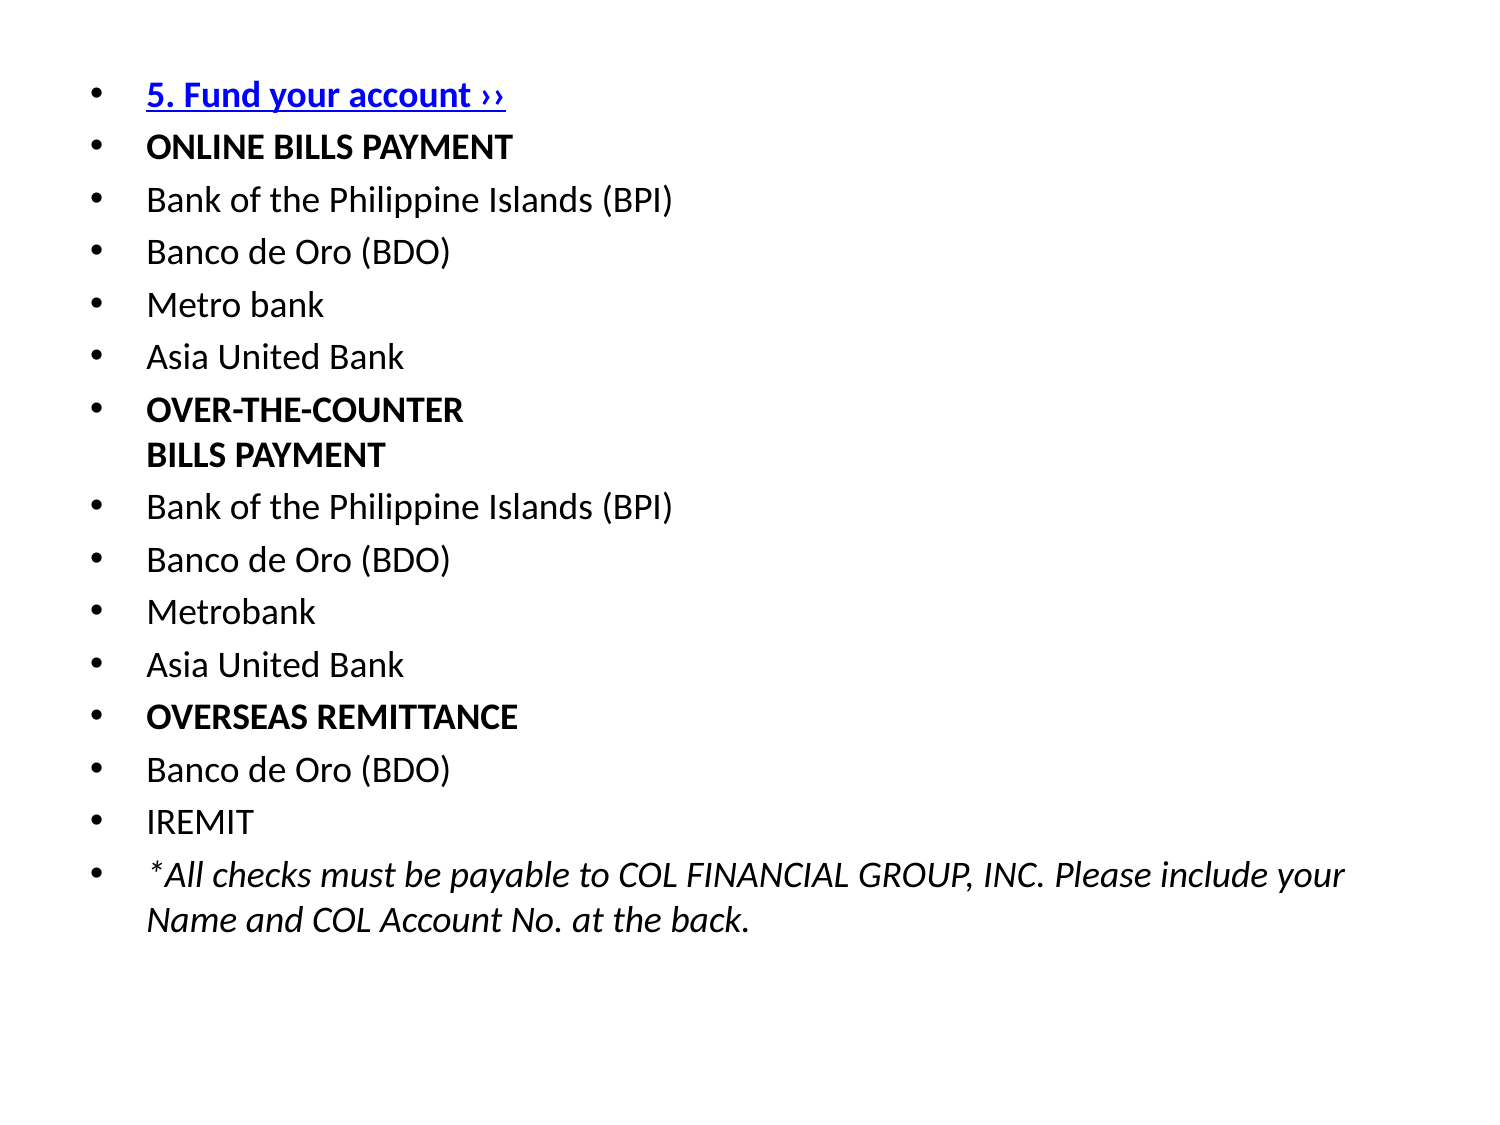

5. Fund your account ››
ONLINE BILLS PAYMENT
Bank of the Philippine Islands (BPI)
Banco de Oro (BDO)
Metro bank
Asia United Bank
OVER-THE-COUNTER
BILLS PAYMENT
Bank of the Philippine Islands (BPI)
Banco de Oro (BDO)
Metrobank
Asia United Bank
OVERSEAS REMITTANCE
Banco de Oro (BDO)
IREMIT
*All checks must be payable to COL FINANCIAL GROUP, INC. Please include your Name and COL Account No. at the back.